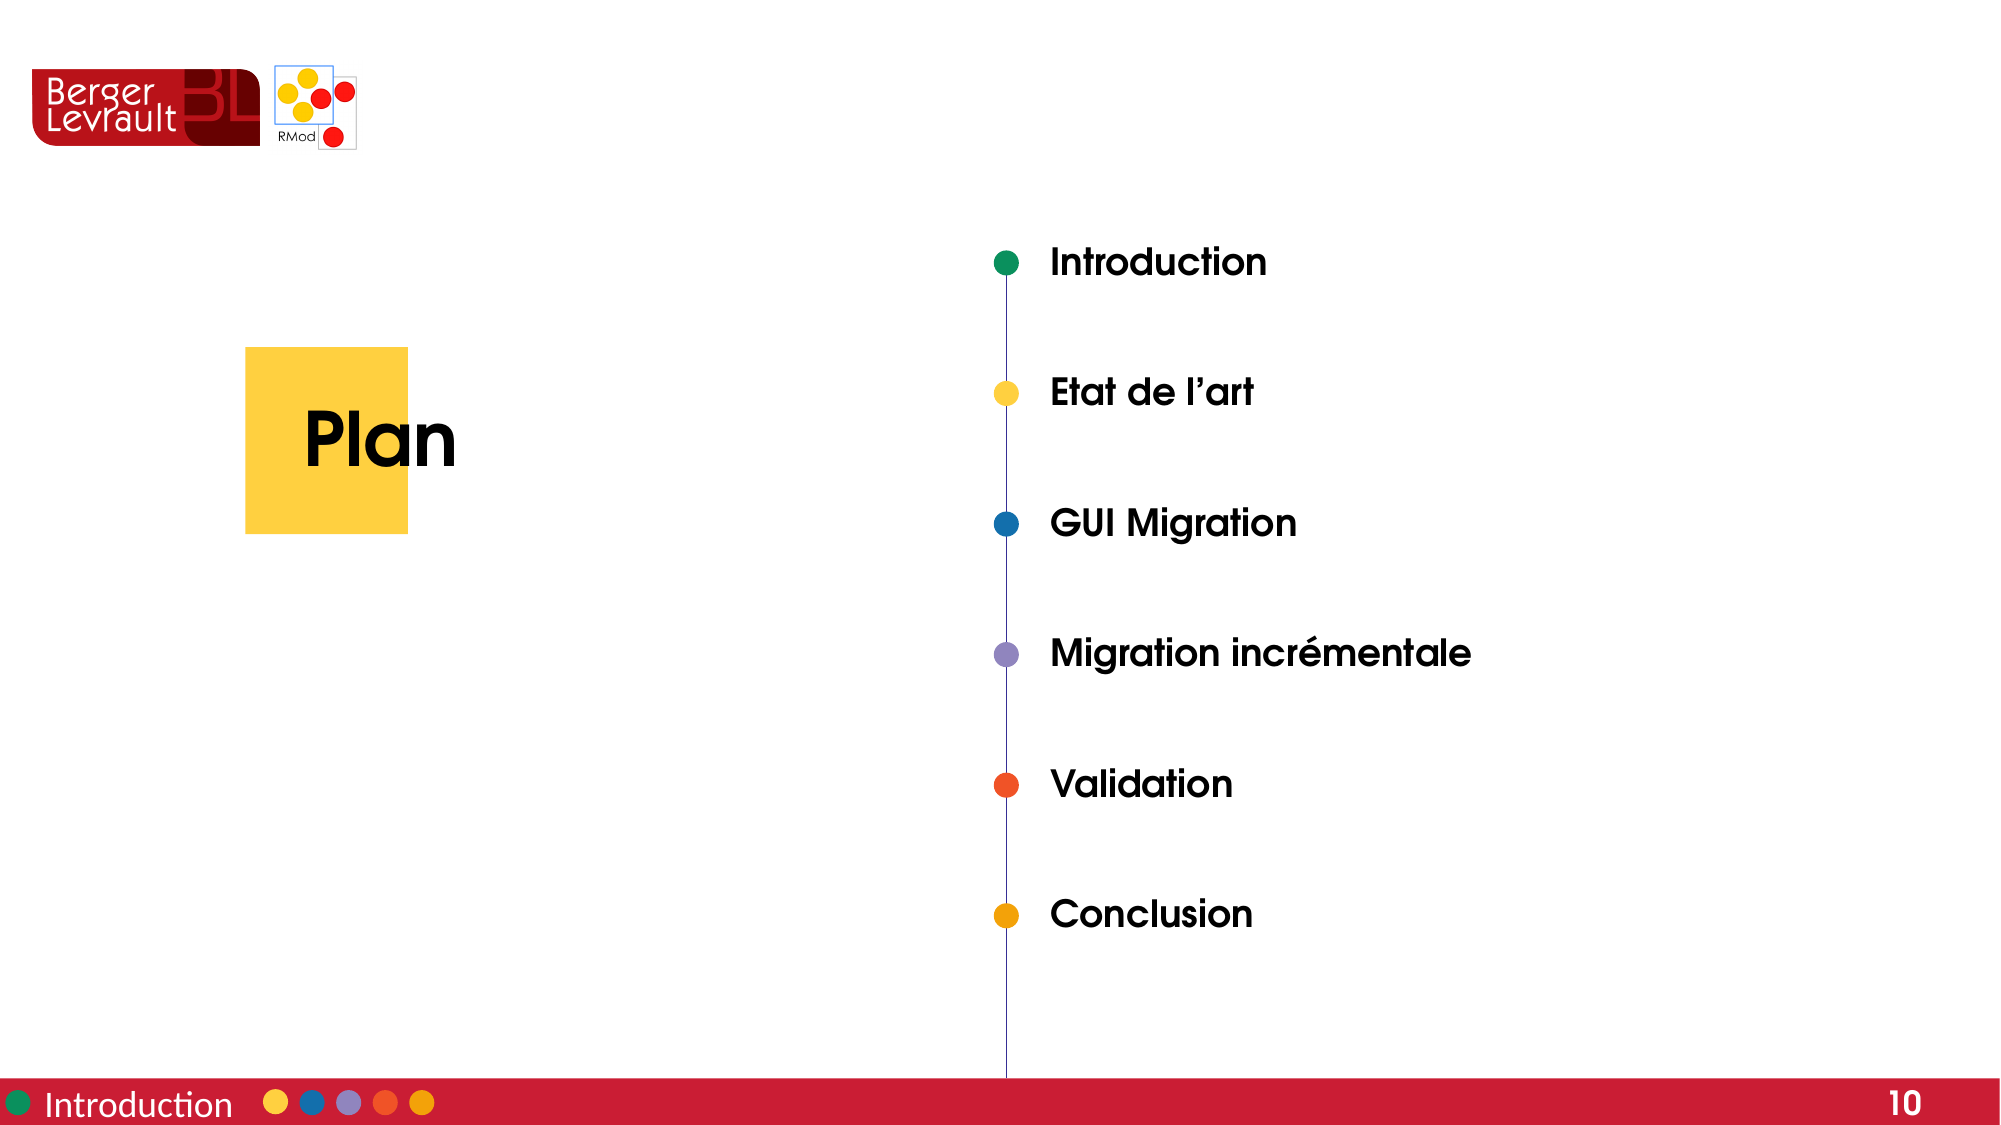

Introduction

Etat de l’art

Plan
GUI Migration

Migration incrémentale

Validation

Conclusion

Introduction
10